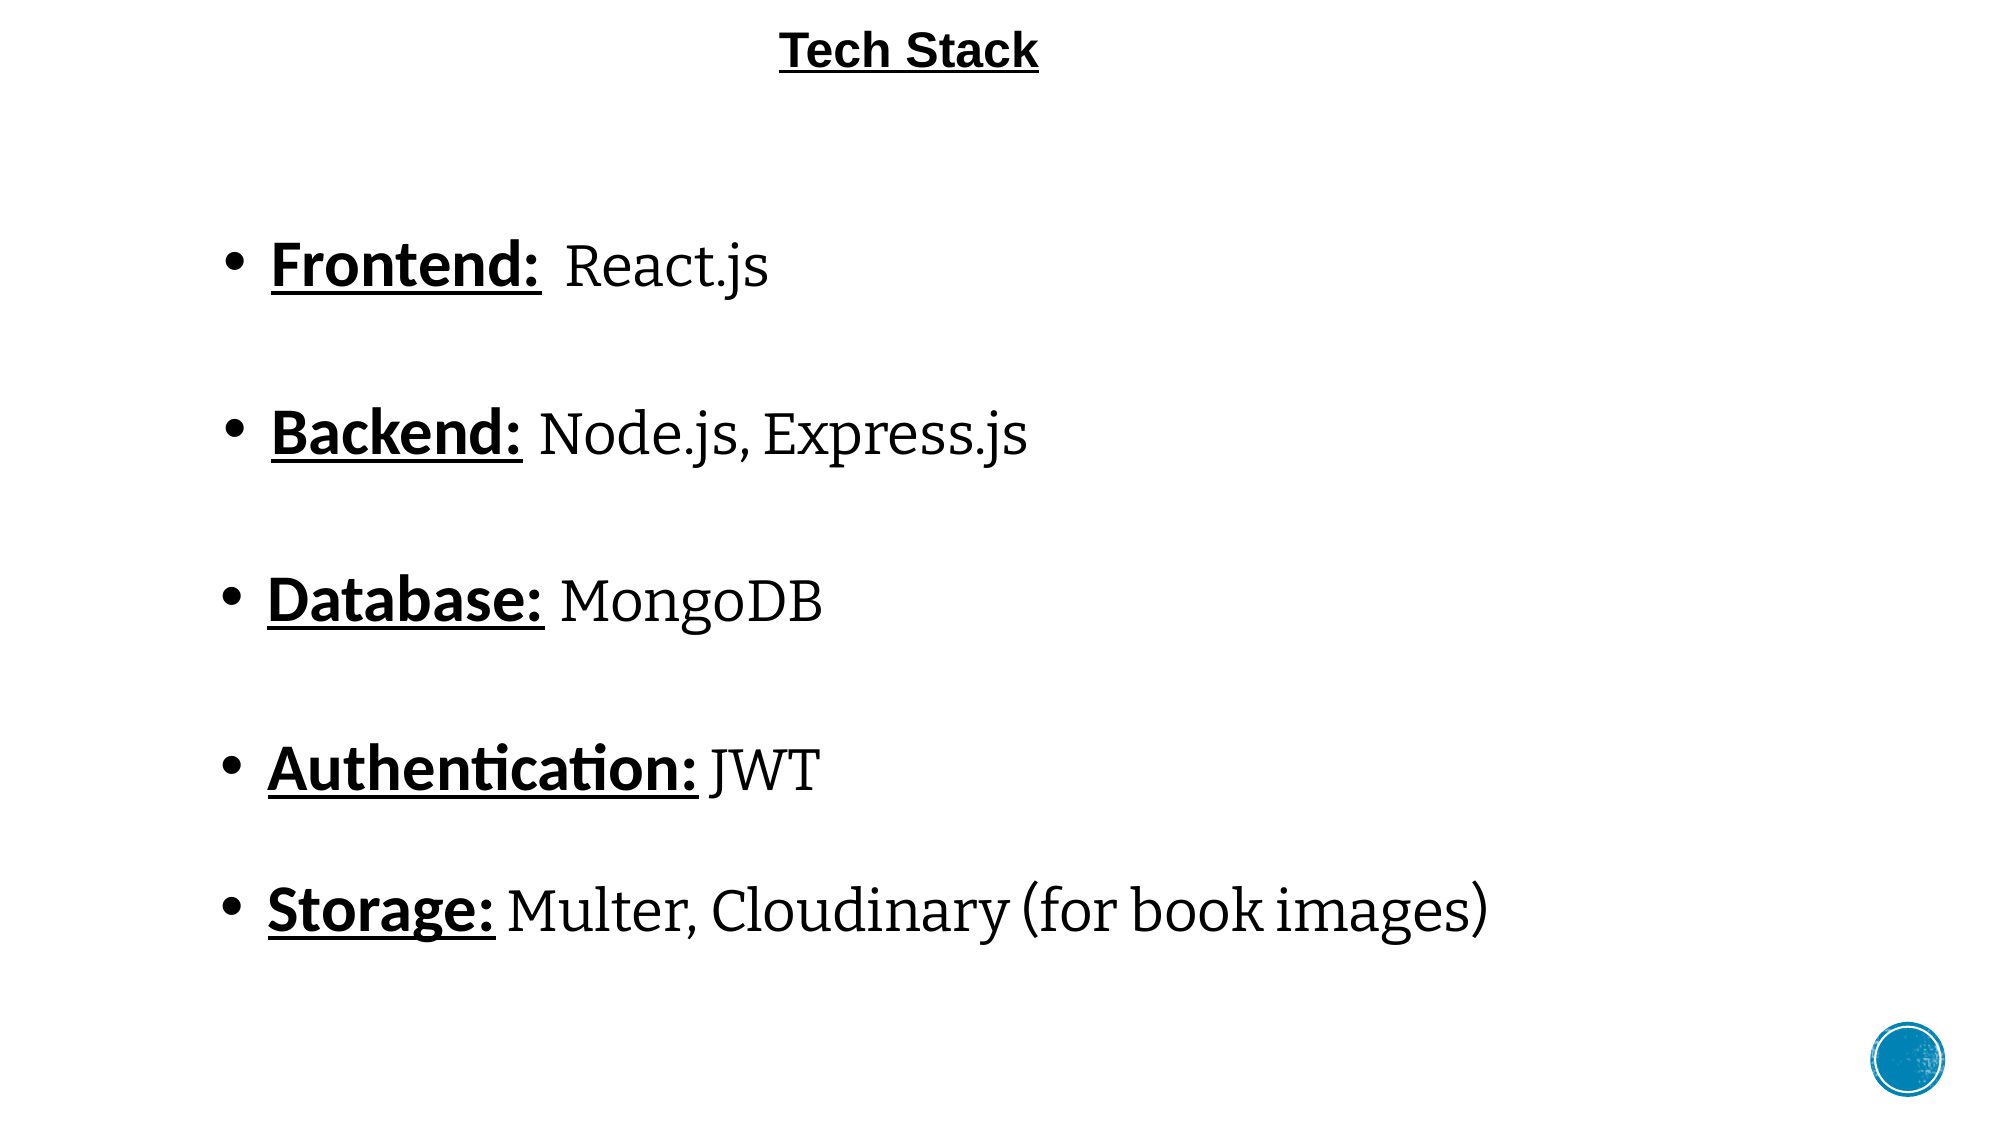

Tech Stack
Frontend:  React.js
Backend: Node.js, Express.js
Database: MongoDB
Authentication: JWT

Storage: Multer, Cloudinary (for book images)